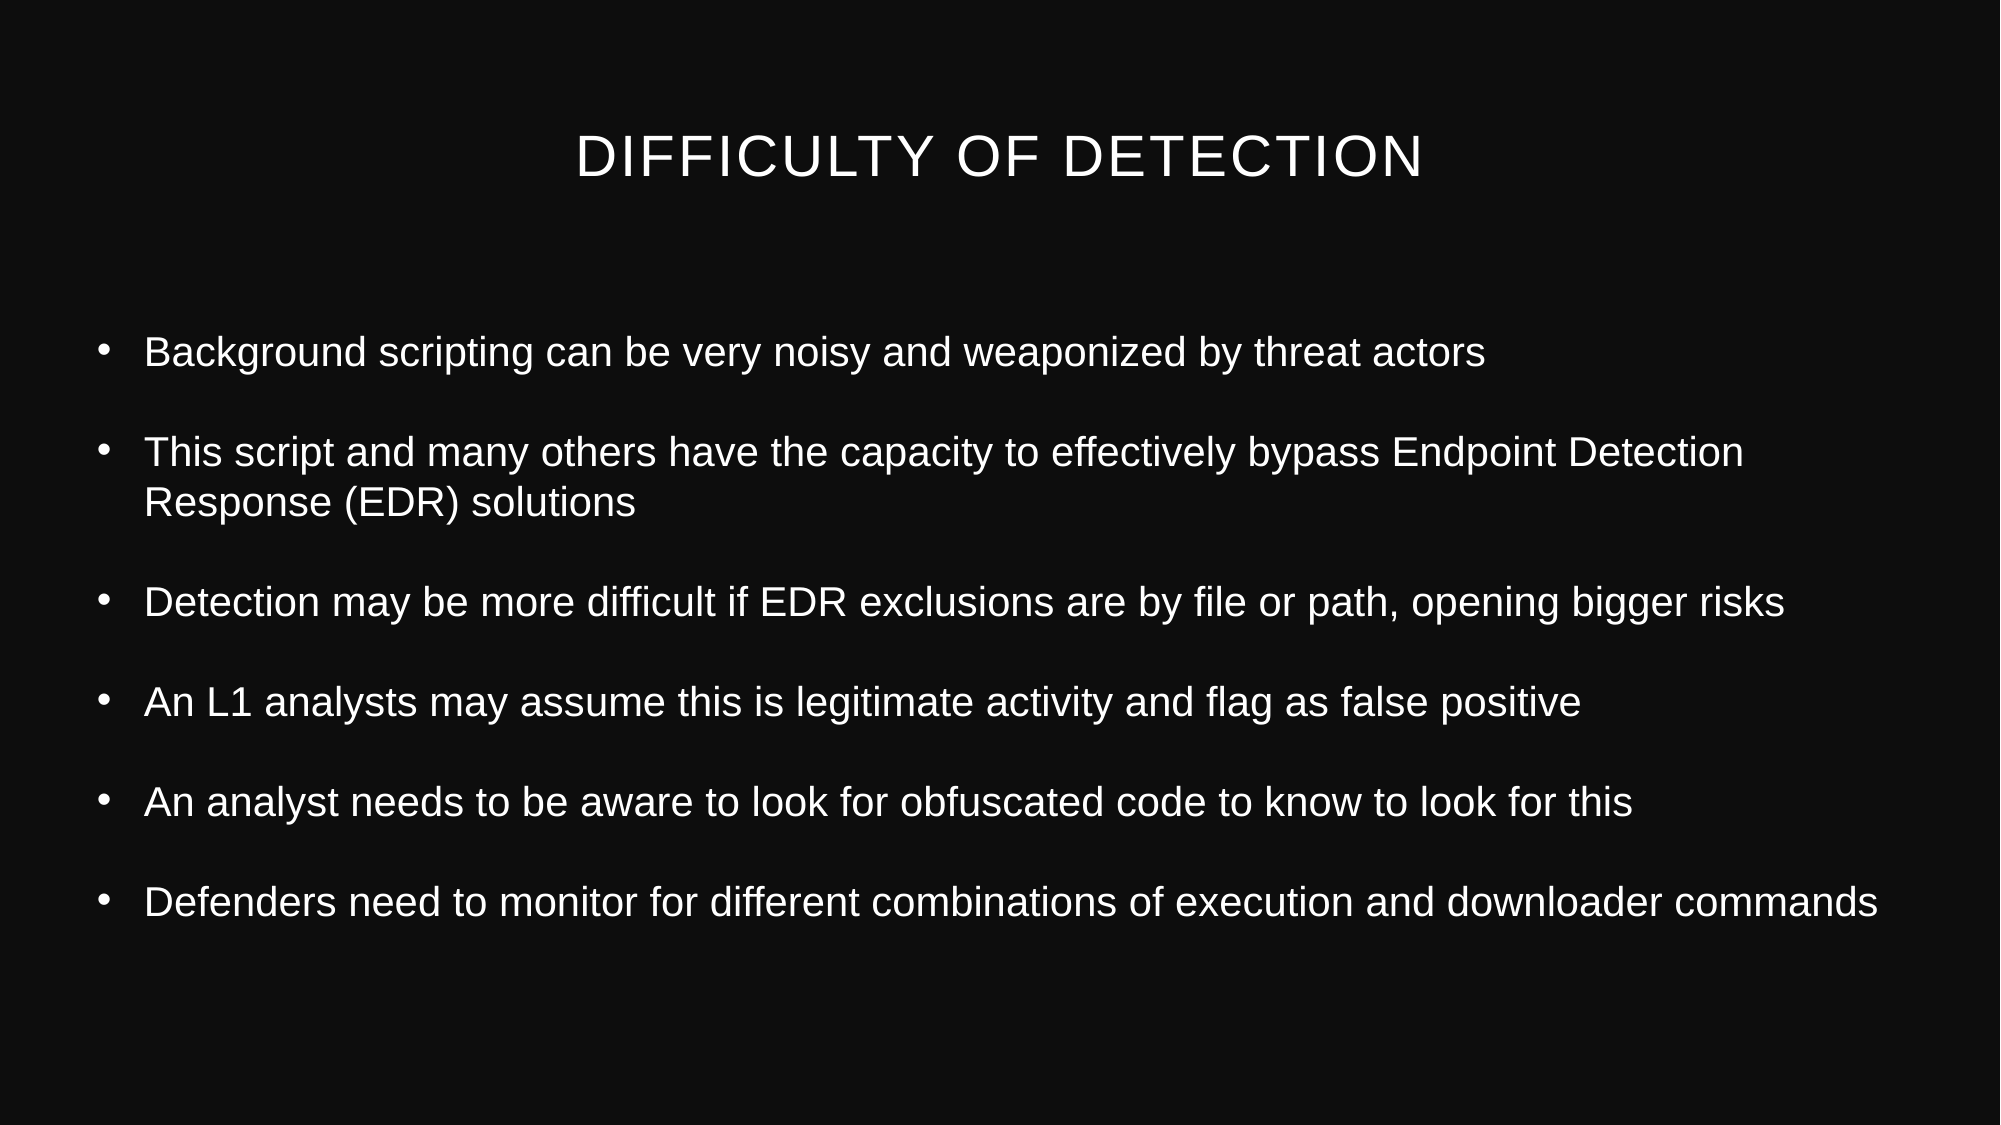

# Difficulty of Detection

Background scripting can be very noisy and weaponized by threat actors

This script and many others have the capacity to effectively bypass Endpoint Detection Response (EDR) solutions

Detection may be more difficult if EDR exclusions are by file or path, opening bigger risks

An L1 analysts may assume this is legitimate activity and flag as false positive

An analyst needs to be aware to look for obfuscated code to know to look for this

Defenders need to monitor for different combinations of execution and downloader commands